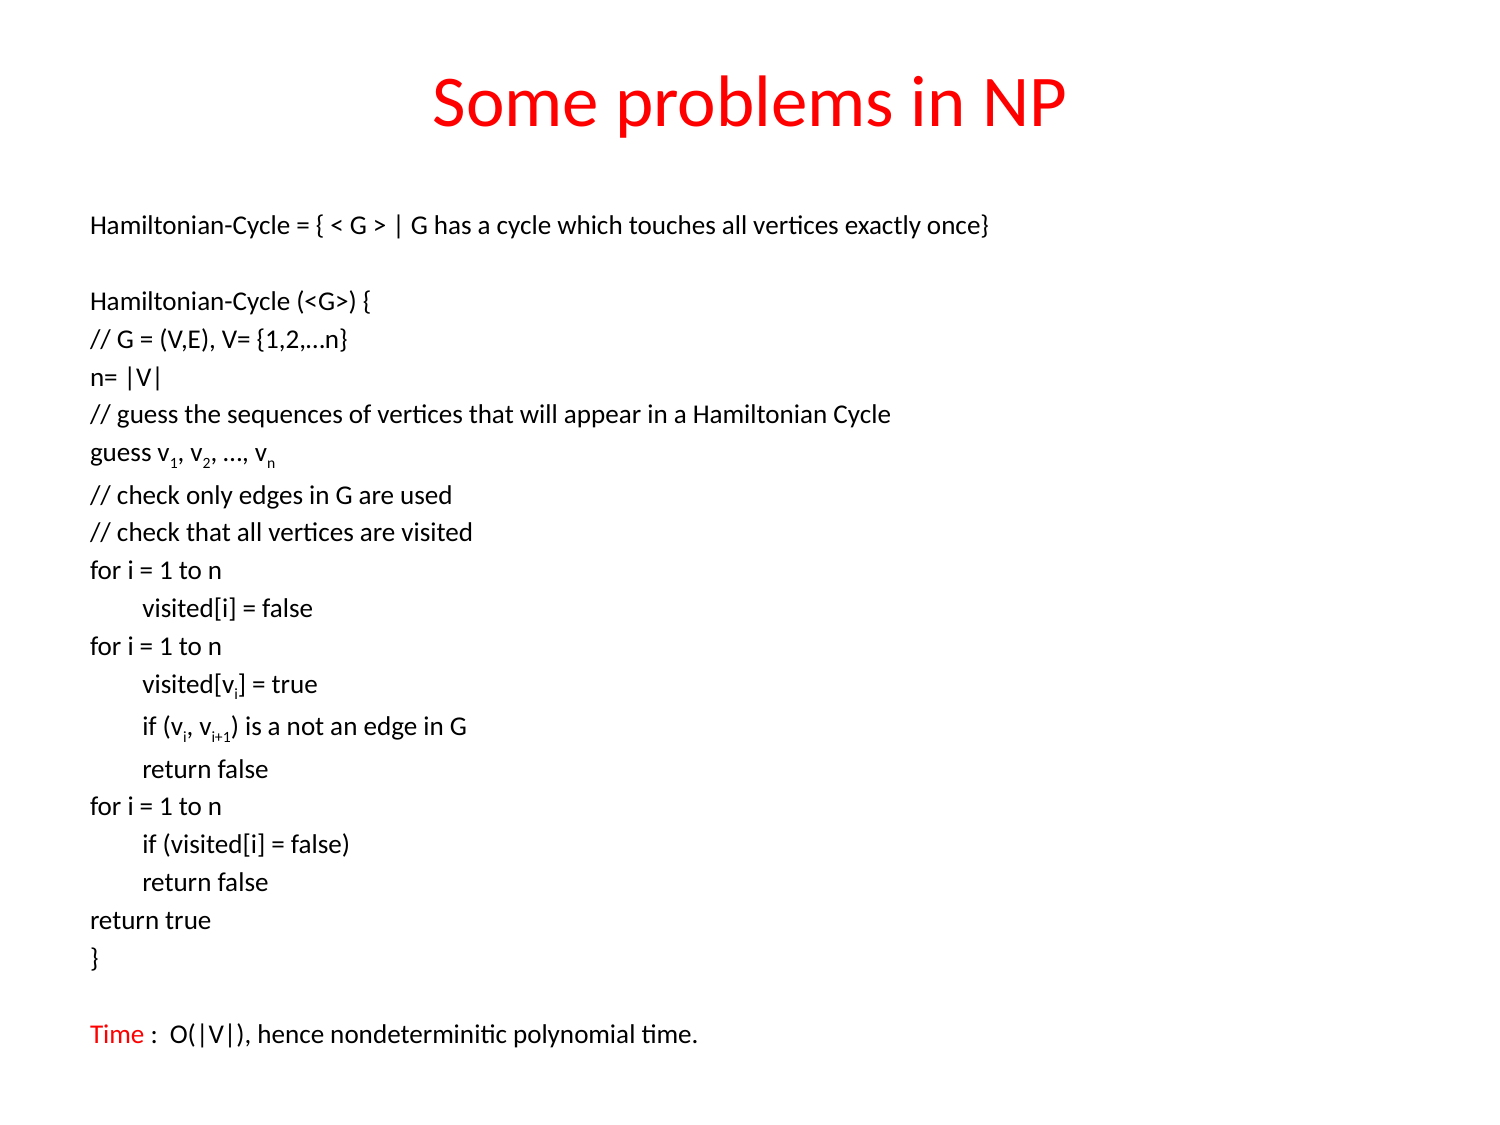

# Some problems in NP
Hamiltonian-Cycle = { < G > | G has a cycle which touches all vertices exactly once}

Hamiltonian-Cycle (<G>) {
// G = (V,E), V= {1,2,…n}
n= |V|
// guess the sequences of vertices that will appear in a Hamiltonian Cycle
guess v1, v2, …, vn
// check only edges in G are used
// check that all vertices are visited
for i = 1 to n
	visited[i] = false
for i = 1 to n
	visited[vi] = true
	if (vi, vi+1) is a not an edge in G
		return false
for i = 1 to n
	if (visited[i] = false)
		return false
return true
}

Time :  O(|V|), hence nondeterminitic polynomial time.